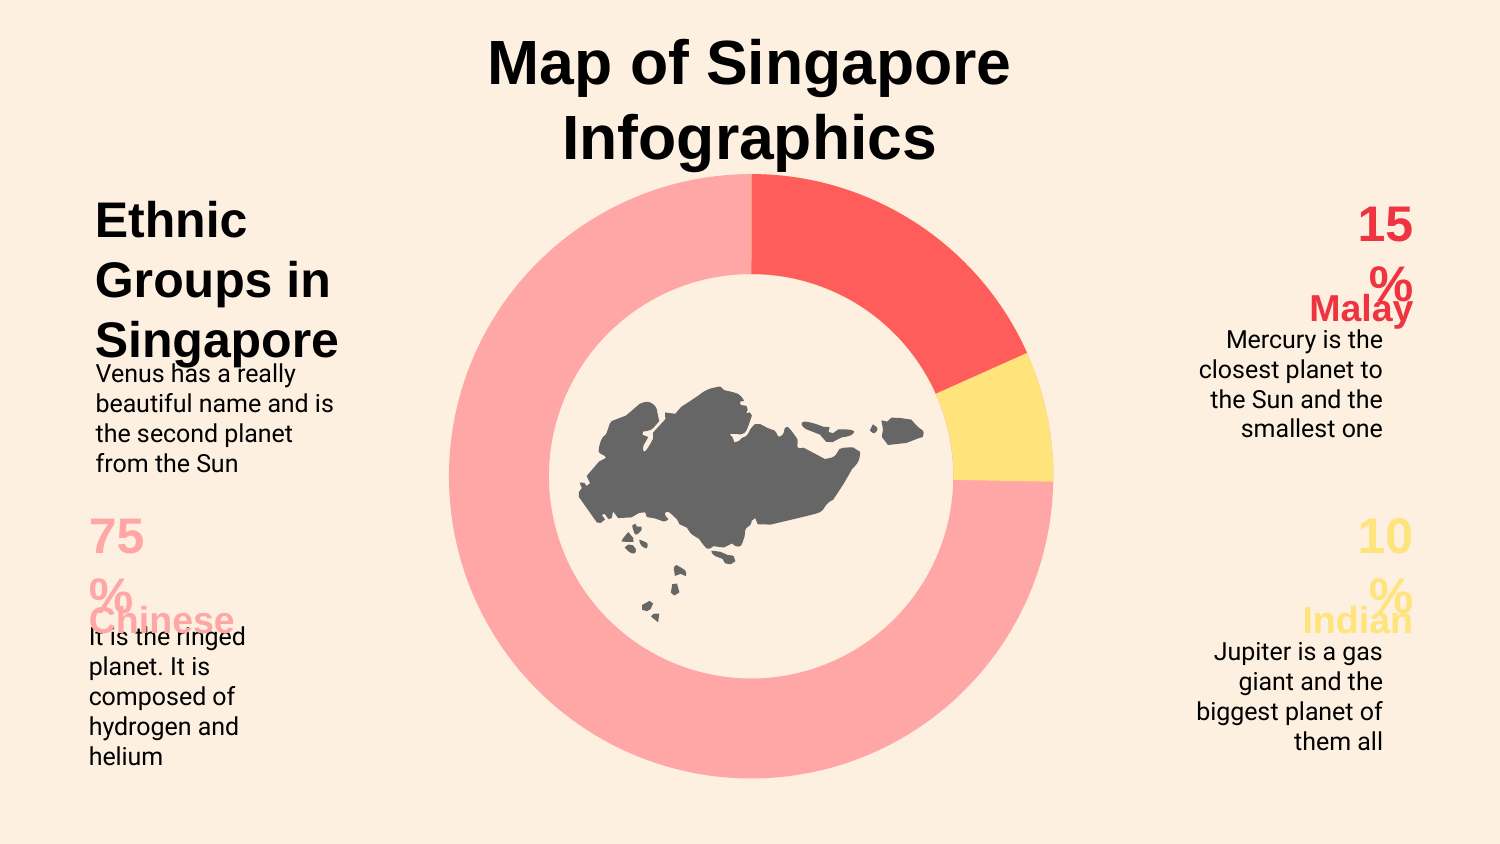

# Map of Singapore Infographics

15%
Ethnic Groups in Singapore
Malay
Mercury is the closest planet to the Sun and the smallest one
Venus has a really beautiful name and is the second planet from the Sun

75%
10%
Chinese
Indian
It is the ringed planet. It is composed of hydrogen and helium
Jupiter is a gas giant and the biggest planet of them all